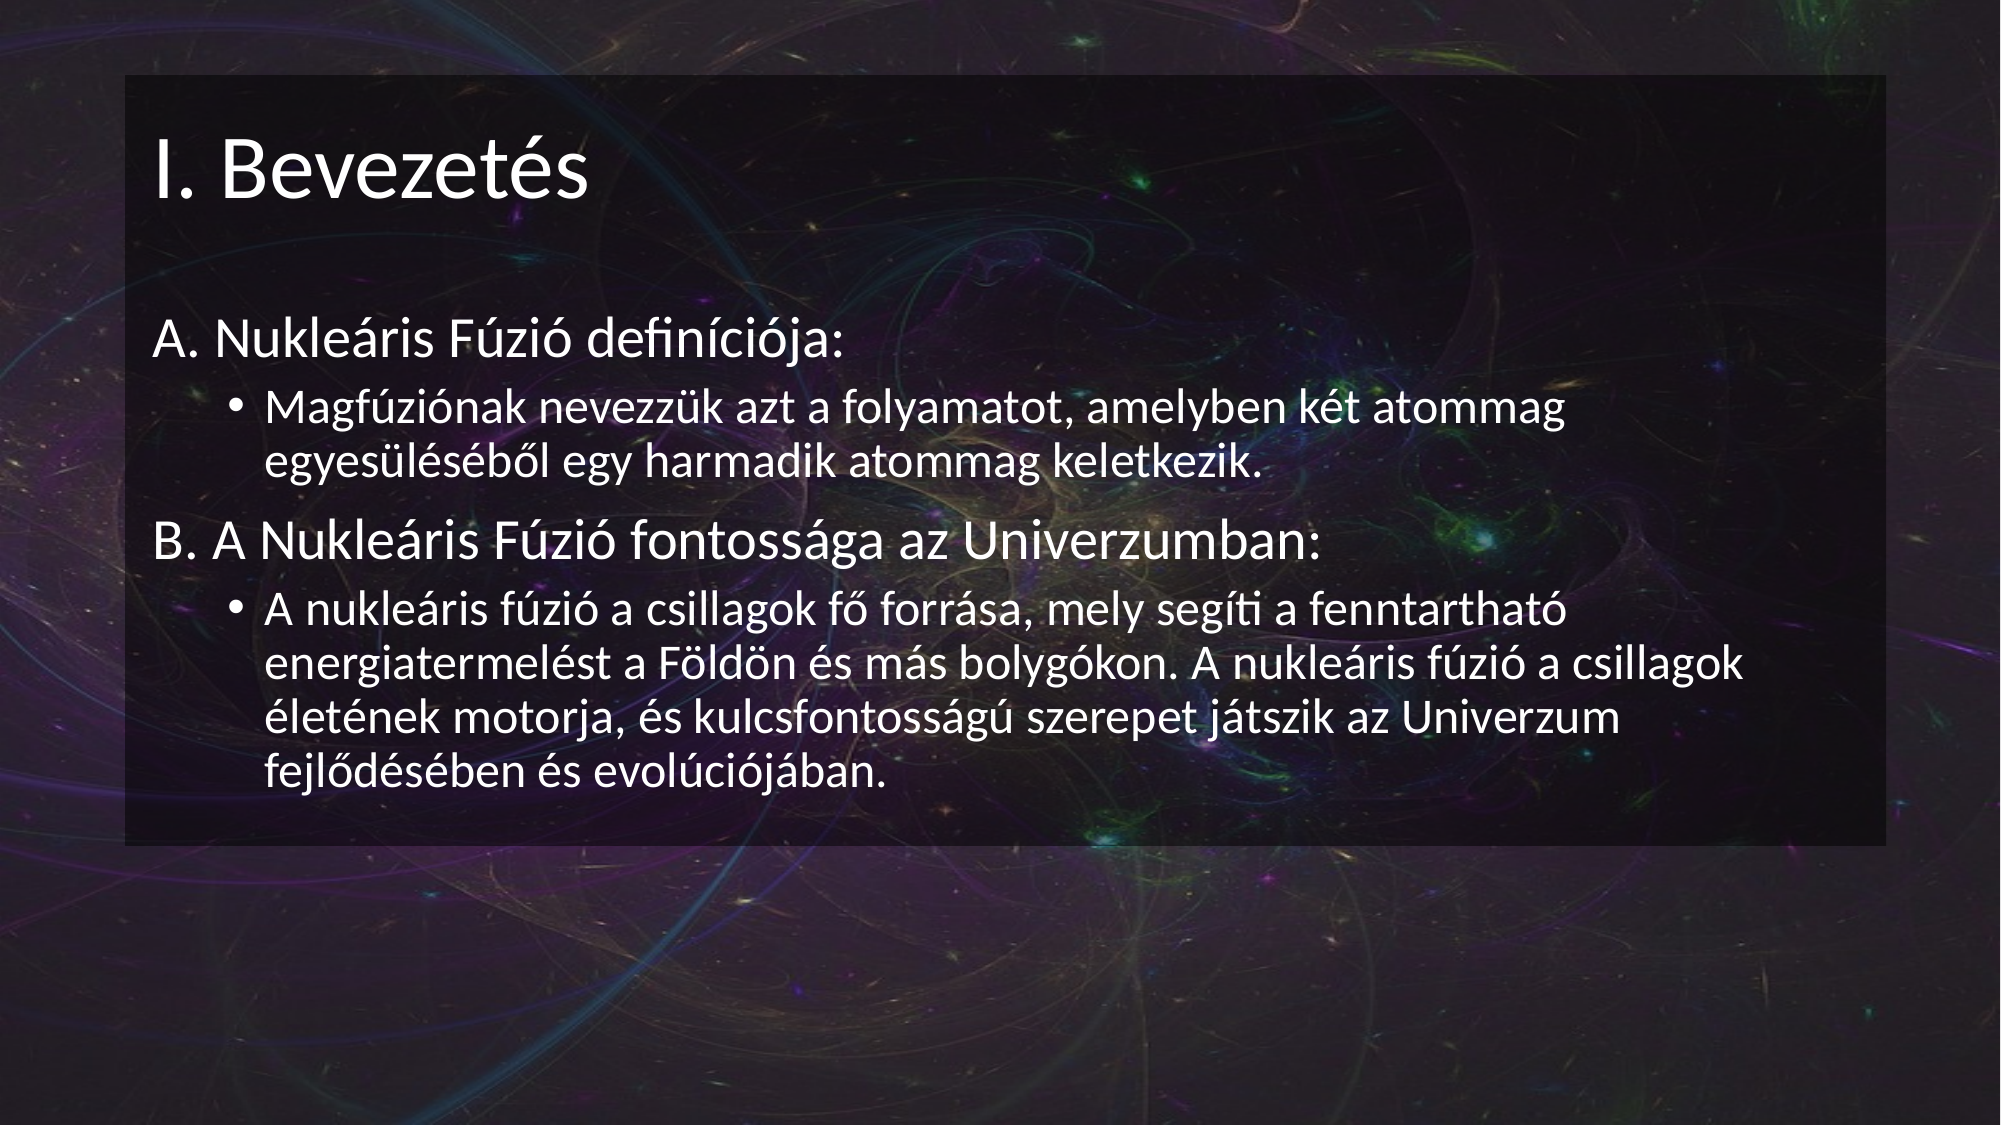

# I. Bevezetés

A. Nukleáris Fúzió definíciója:
Magfúziónak nevezzük azt a folyamatot, amelyben két atommag egyesüléséből egy harmadik atommag keletkezik.
B. A Nukleáris Fúzió fontossága az Univerzumban:
A nukleáris fúzió a csillagok fő forrása, mely segíti a fenntartható energiatermelést a Földön és más bolygókon. A nukleáris fúzió a csillagok életének motorja, és kulcsfontosságú szerepet játszik az Univerzum fejlődésében és evolúciójában.